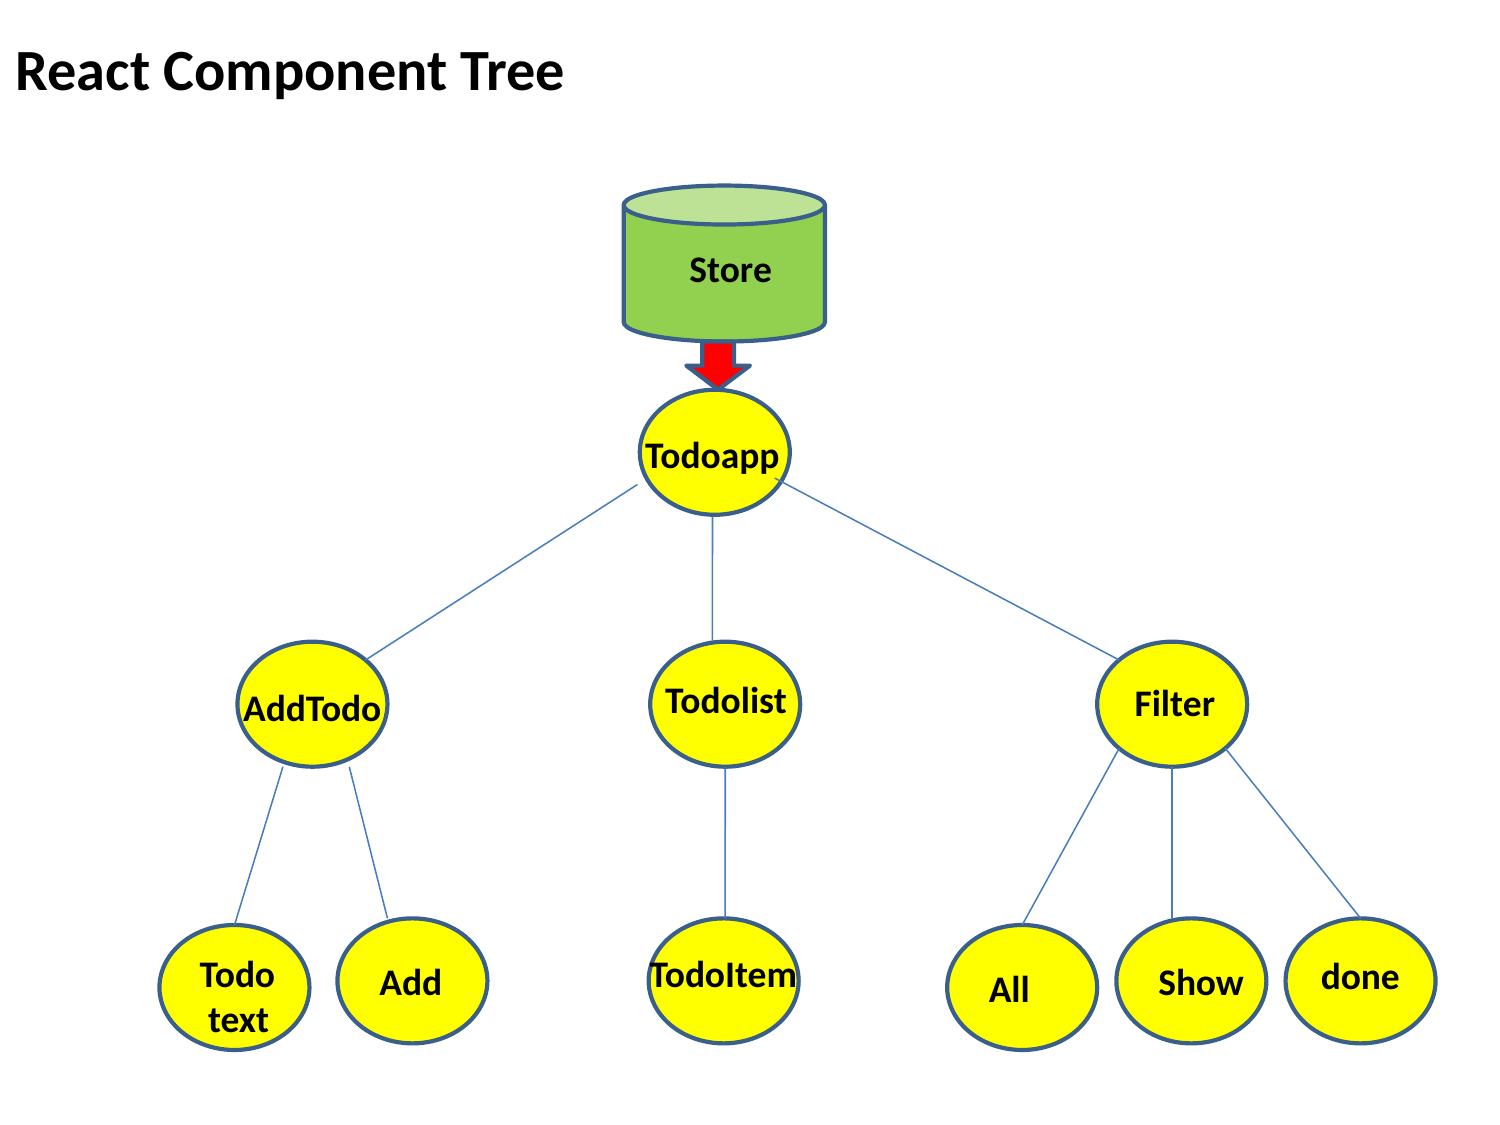

React Component Tree

Store

Todoapp

Todolist
    Filter
AddTodo

   Todo
    text
TodoItem
done
Add
Show
All